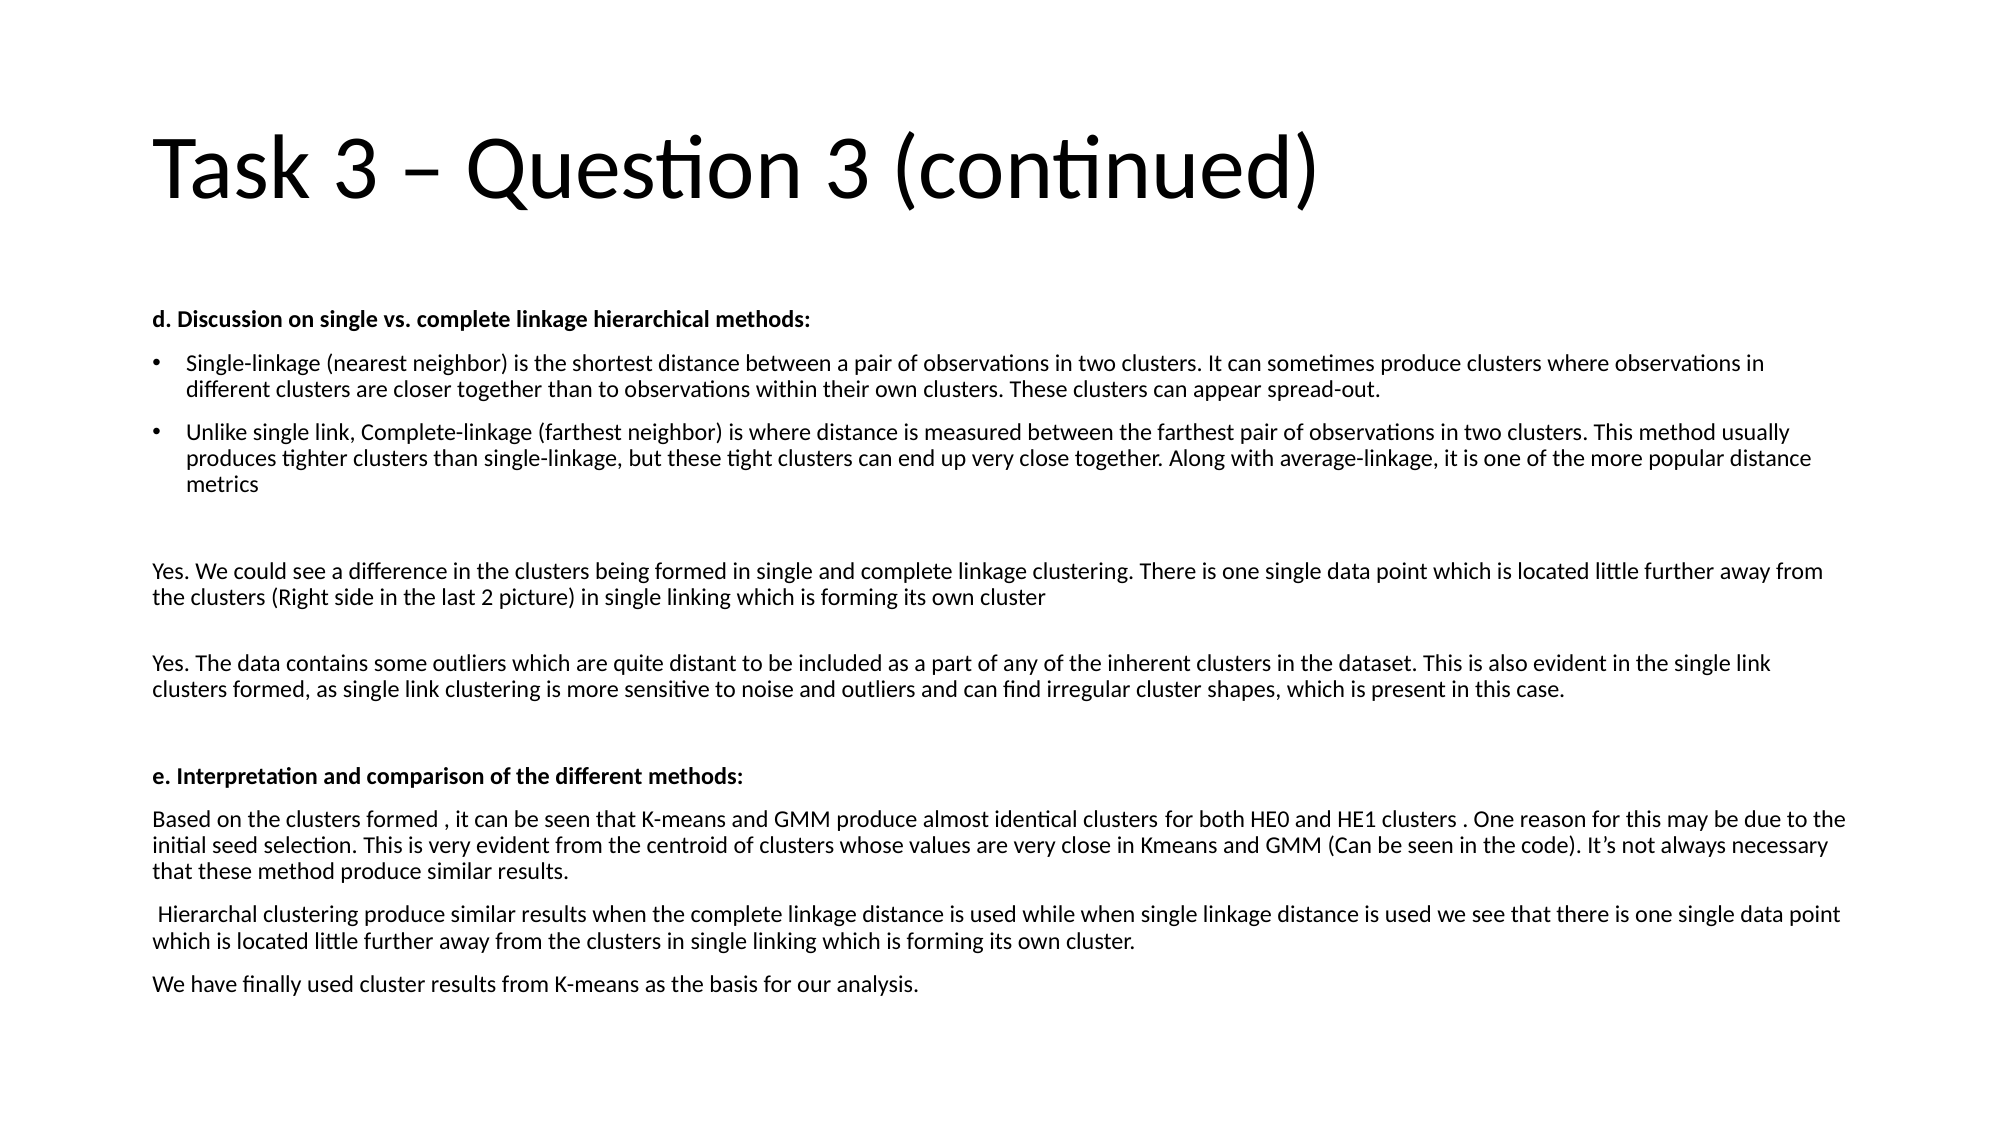

# Task 3 – Question 3 (continued)
d. Discussion on single vs. complete linkage hierarchical methods:
Single-linkage (nearest neighbor) is the shortest distance between a pair of observations in two clusters. It can sometimes produce clusters where observations in different clusters are closer together than to observations within their own clusters. These clusters can appear spread-out.
Unlike single link, Complete-linkage (farthest neighbor) is where distance is measured between the farthest pair of observations in two clusters. This method usually produces tighter clusters than single-linkage, but these tight clusters can end up very close together. Along with average-linkage, it is one of the more popular distance metrics

Yes. We could see a difference in the clusters being formed in single and complete linkage clustering. There is one single data point which is located little further away from the clusters (Right side in the last 2 picture) in single linking which is forming its own cluster
Yes. The data contains some outliers which are quite distant to be included as a part of any of the inherent clusters in the dataset. This is also evident in the single link clusters formed, as single link clustering is more sensitive to noise and outliers and can find irregular cluster shapes, which is present in this case.

e. Interpretation and comparison of the different methods:
Based on the clusters formed , it can be seen that K-means and GMM produce almost identical clusters for both HE0 and HE1 clusters . One reason for this may be due to the initial seed selection. This is very evident from the centroid of clusters whose values are very close in Kmeans and GMM (Can be seen in the code). It’s not always necessary that these method produce similar results.
 Hierarchal clustering produce similar results when the complete linkage distance is used while when single linkage distance is used we see that there is one single data point which is located little further away from the clusters in single linking which is forming its own cluster.
We have finally used cluster results from K-means as the basis for our analysis.